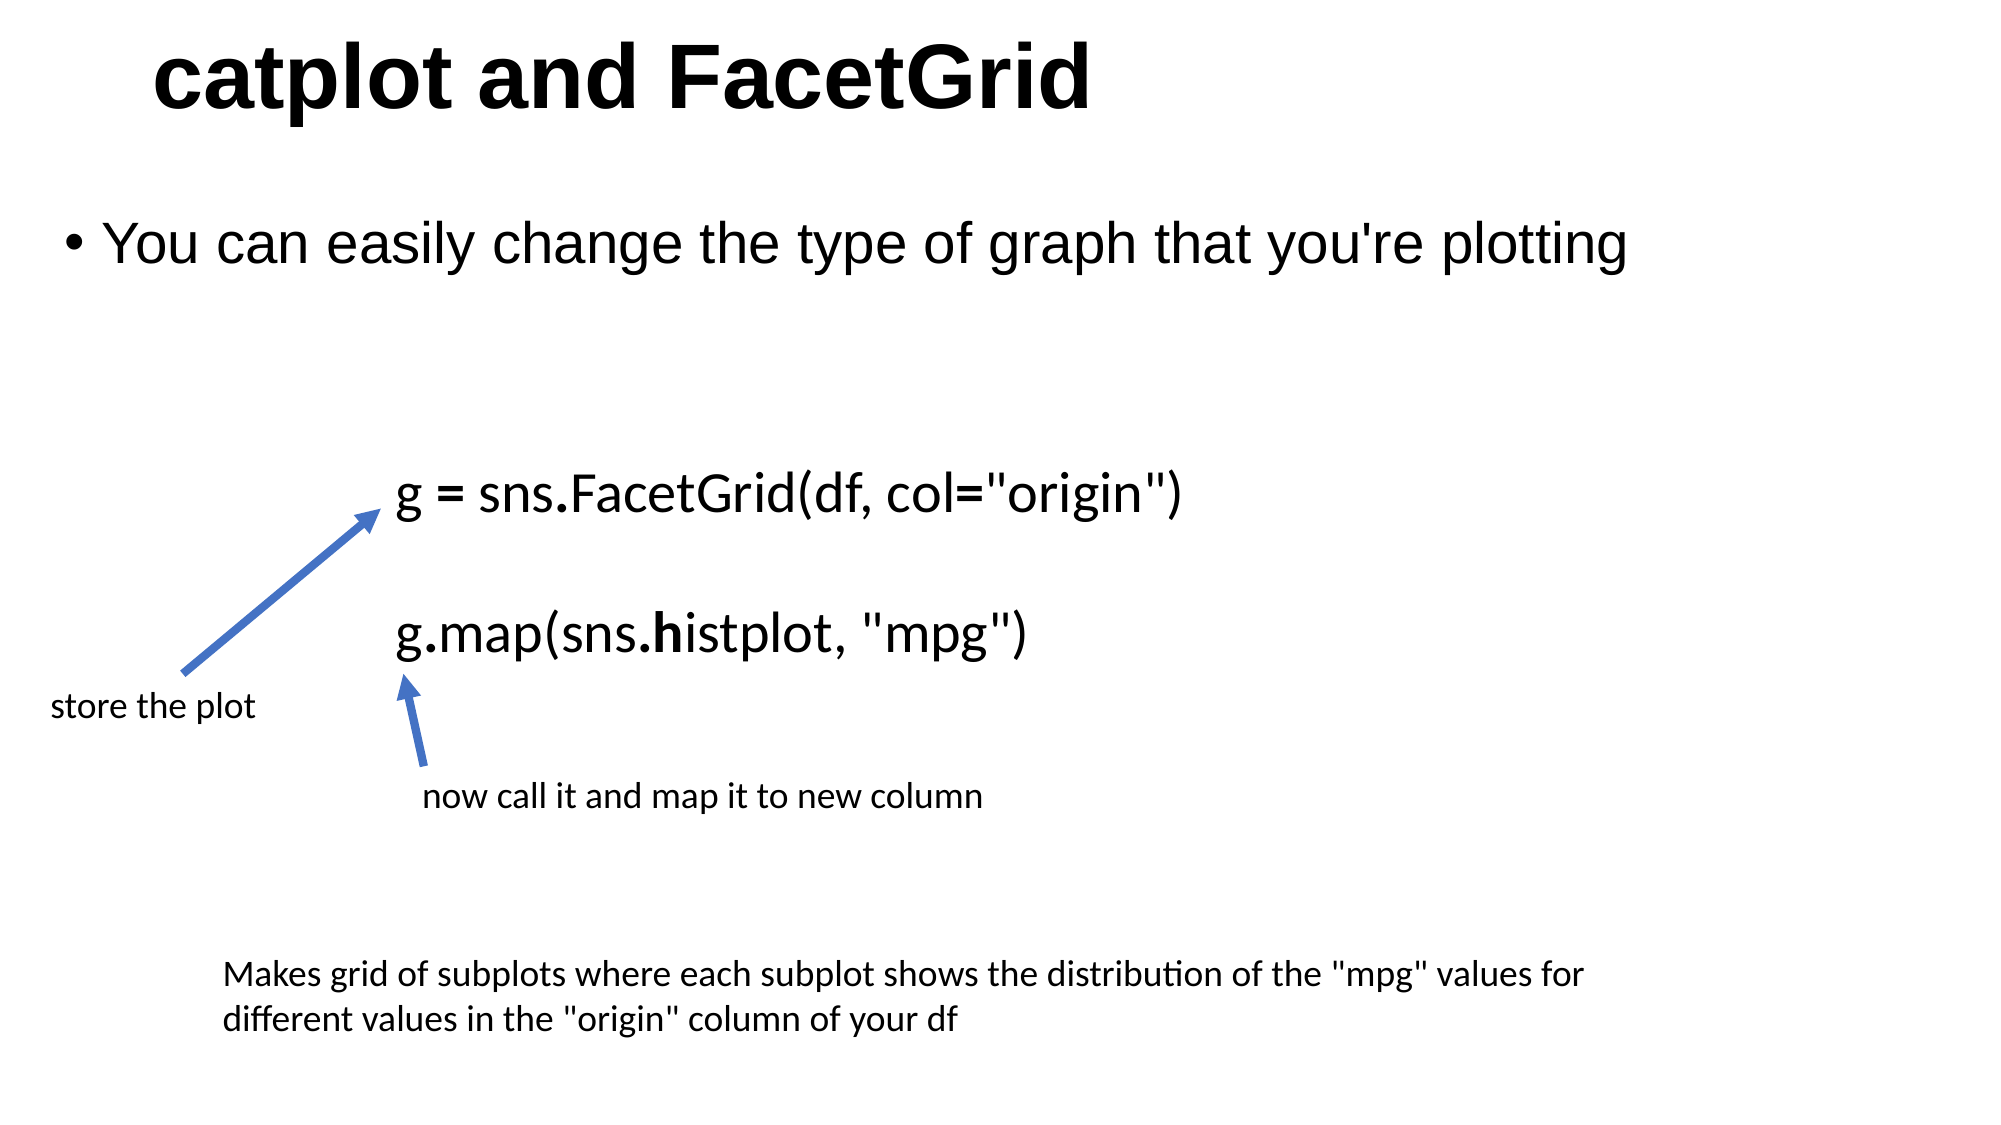

# catplot and FacetGrid
You can easily change the type of graph that you're plotting

g = sns.FacetGrid(df, col="origin")

g.map(sns.histplot, "mpg")
store the plot
now call it and map it to new column
Makes grid of subplots where each subplot shows the distribution of the "mpg" values for different values in the "origin" column of your df